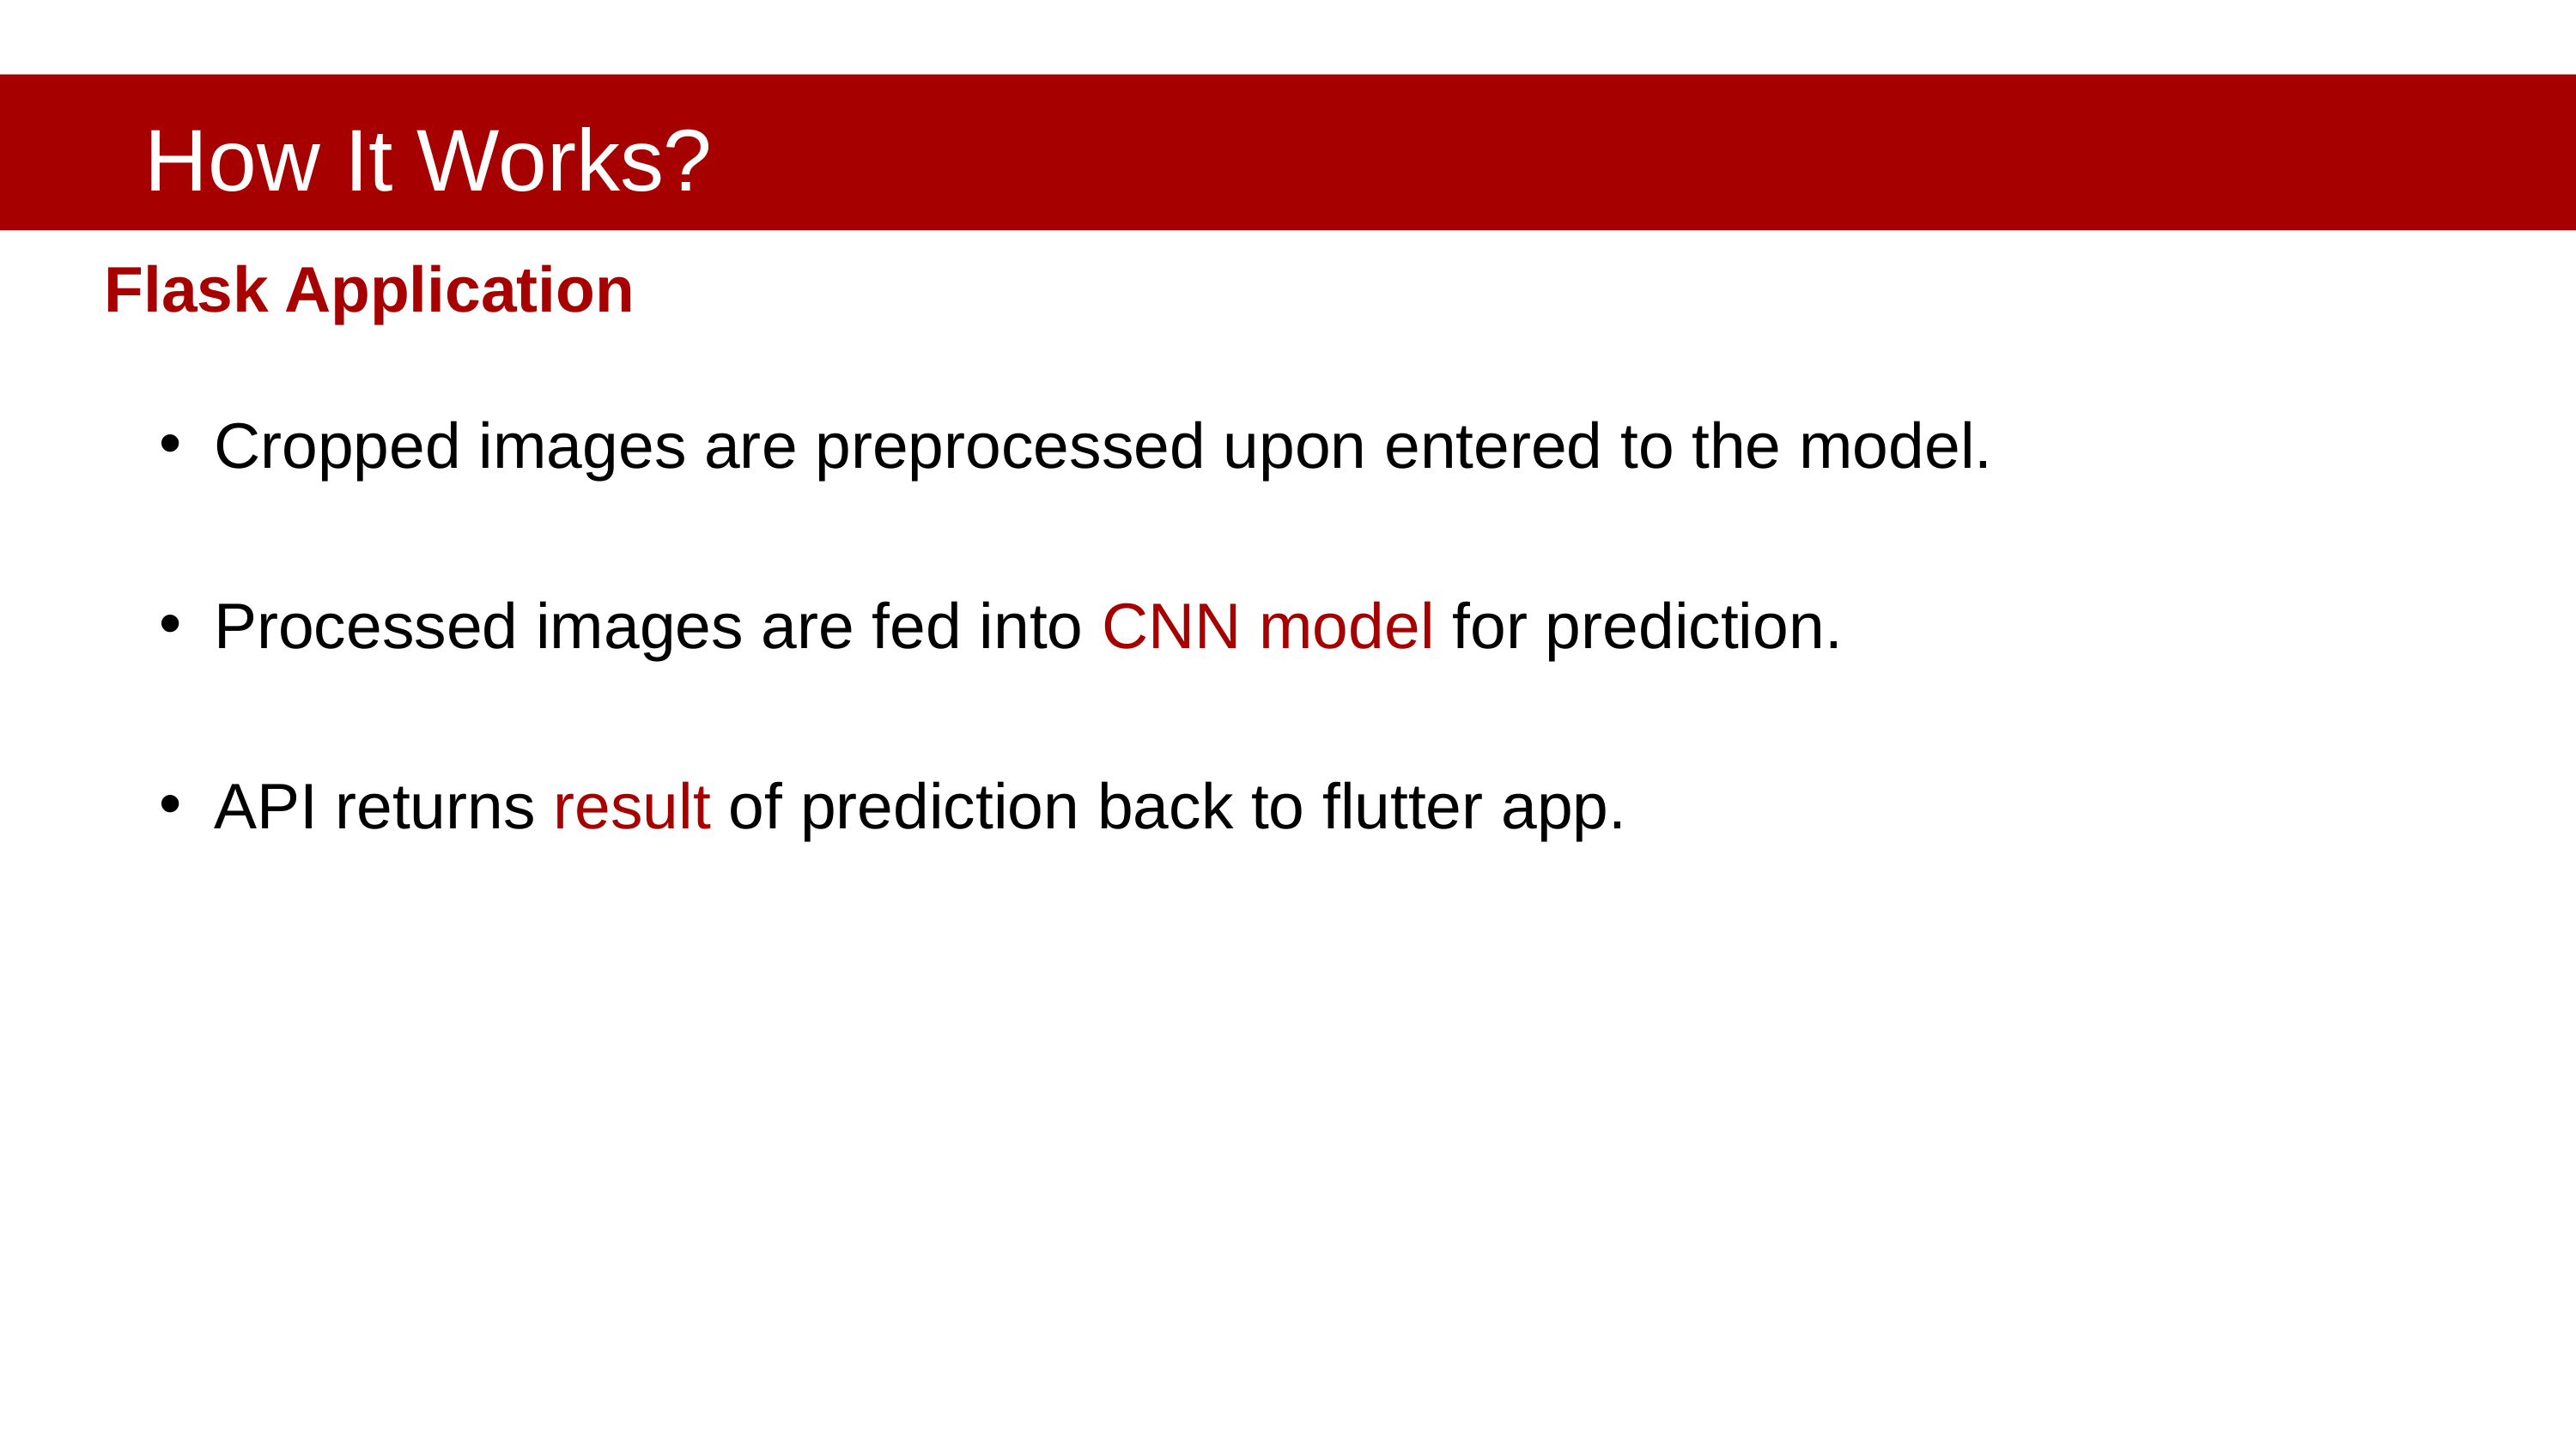

How It Works?
Flask Application
Cropped images are preprocessed upon entered to the model.

Processed images are fed into CNN model for prediction.

API returns result of prediction back to flutter app.